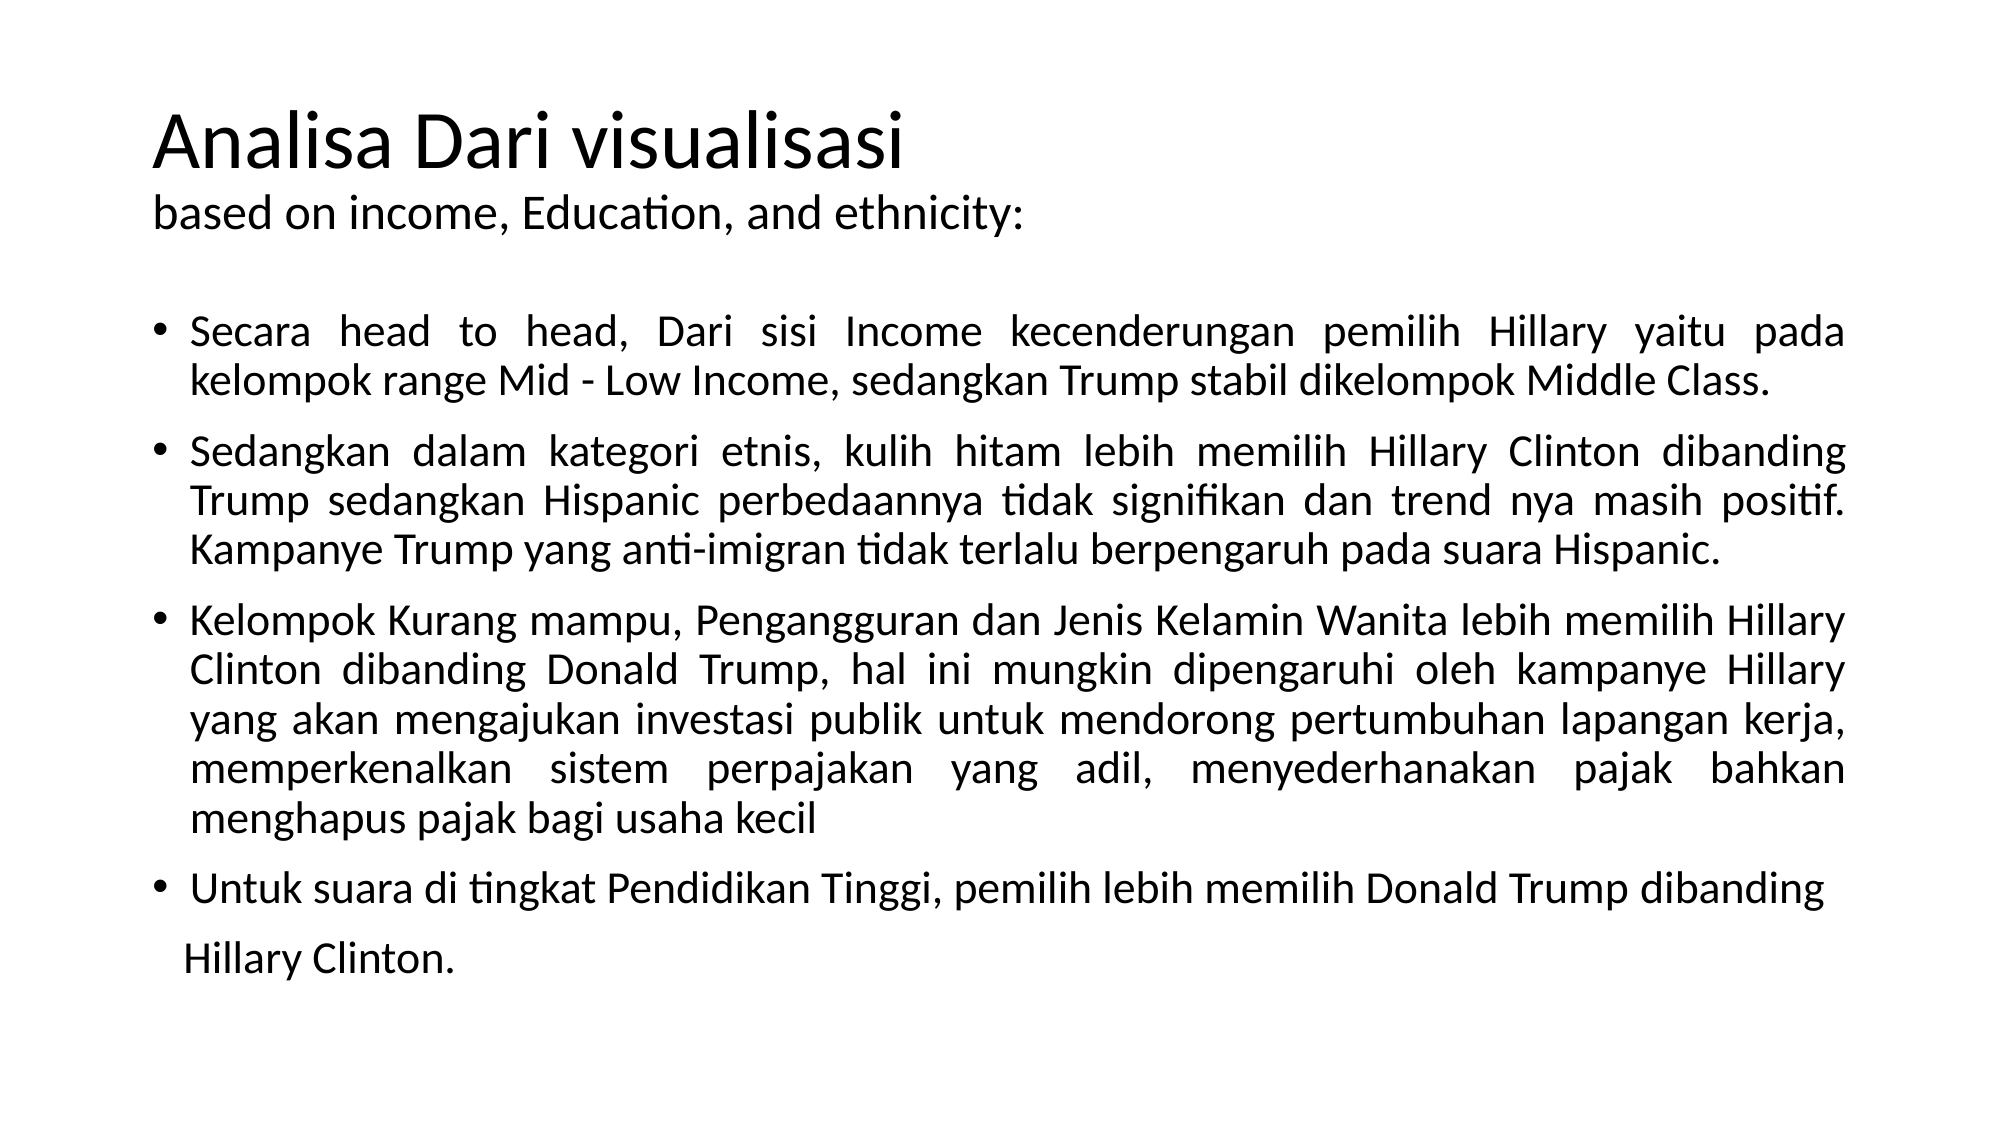

# Analisa Dari visualisasi based on income, Education, and ethnicity:
Secara head to head, Dari sisi Income kecenderungan pemilih Hillary yaitu pada kelompok range Mid - Low Income, sedangkan Trump stabil dikelompok Middle Class.
Sedangkan dalam kategori etnis, kulih hitam lebih memilih Hillary Clinton dibanding Trump sedangkan Hispanic perbedaannya tidak signifikan dan trend nya masih positif. Kampanye Trump yang anti-imigran tidak terlalu berpengaruh pada suara Hispanic.
Kelompok Kurang mampu, Pengangguran dan Jenis Kelamin Wanita lebih memilih Hillary Clinton dibanding Donald Trump, hal ini mungkin dipengaruhi oleh kampanye Hillary yang akan mengajukan investasi publik untuk mendorong pertumbuhan lapangan kerja, memperkenalkan sistem perpajakan yang adil, menyederhanakan pajak bahkan menghapus pajak bagi usaha kecil
Untuk suara di tingkat Pendidikan Tinggi, pemilih lebih memilih Donald Trump dibanding
   Hillary Clinton.